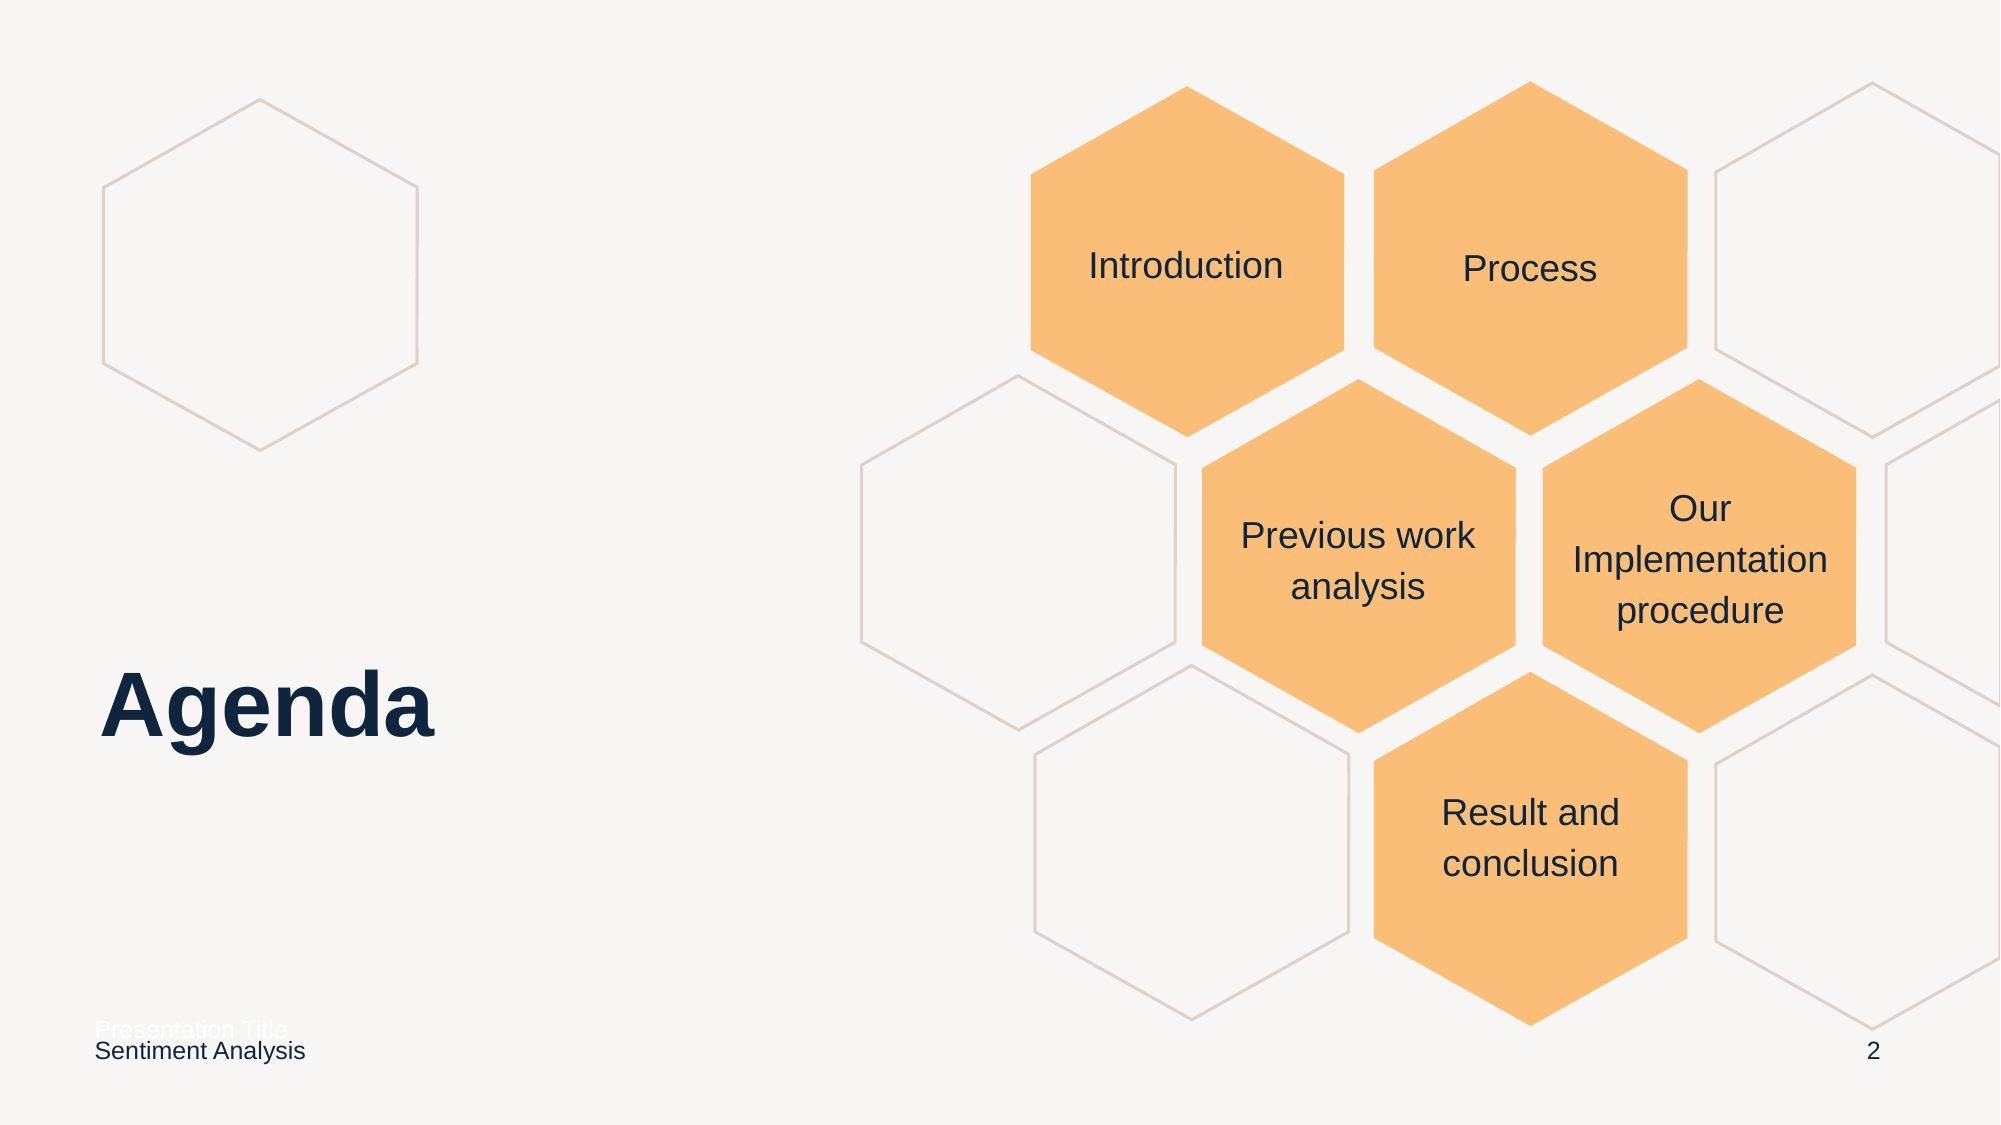

Introduction
Process
Our Implementation procedure
Previous work analysis
# Agenda
Result and conclusion
Presentation Title
Sentiment Analysis
2